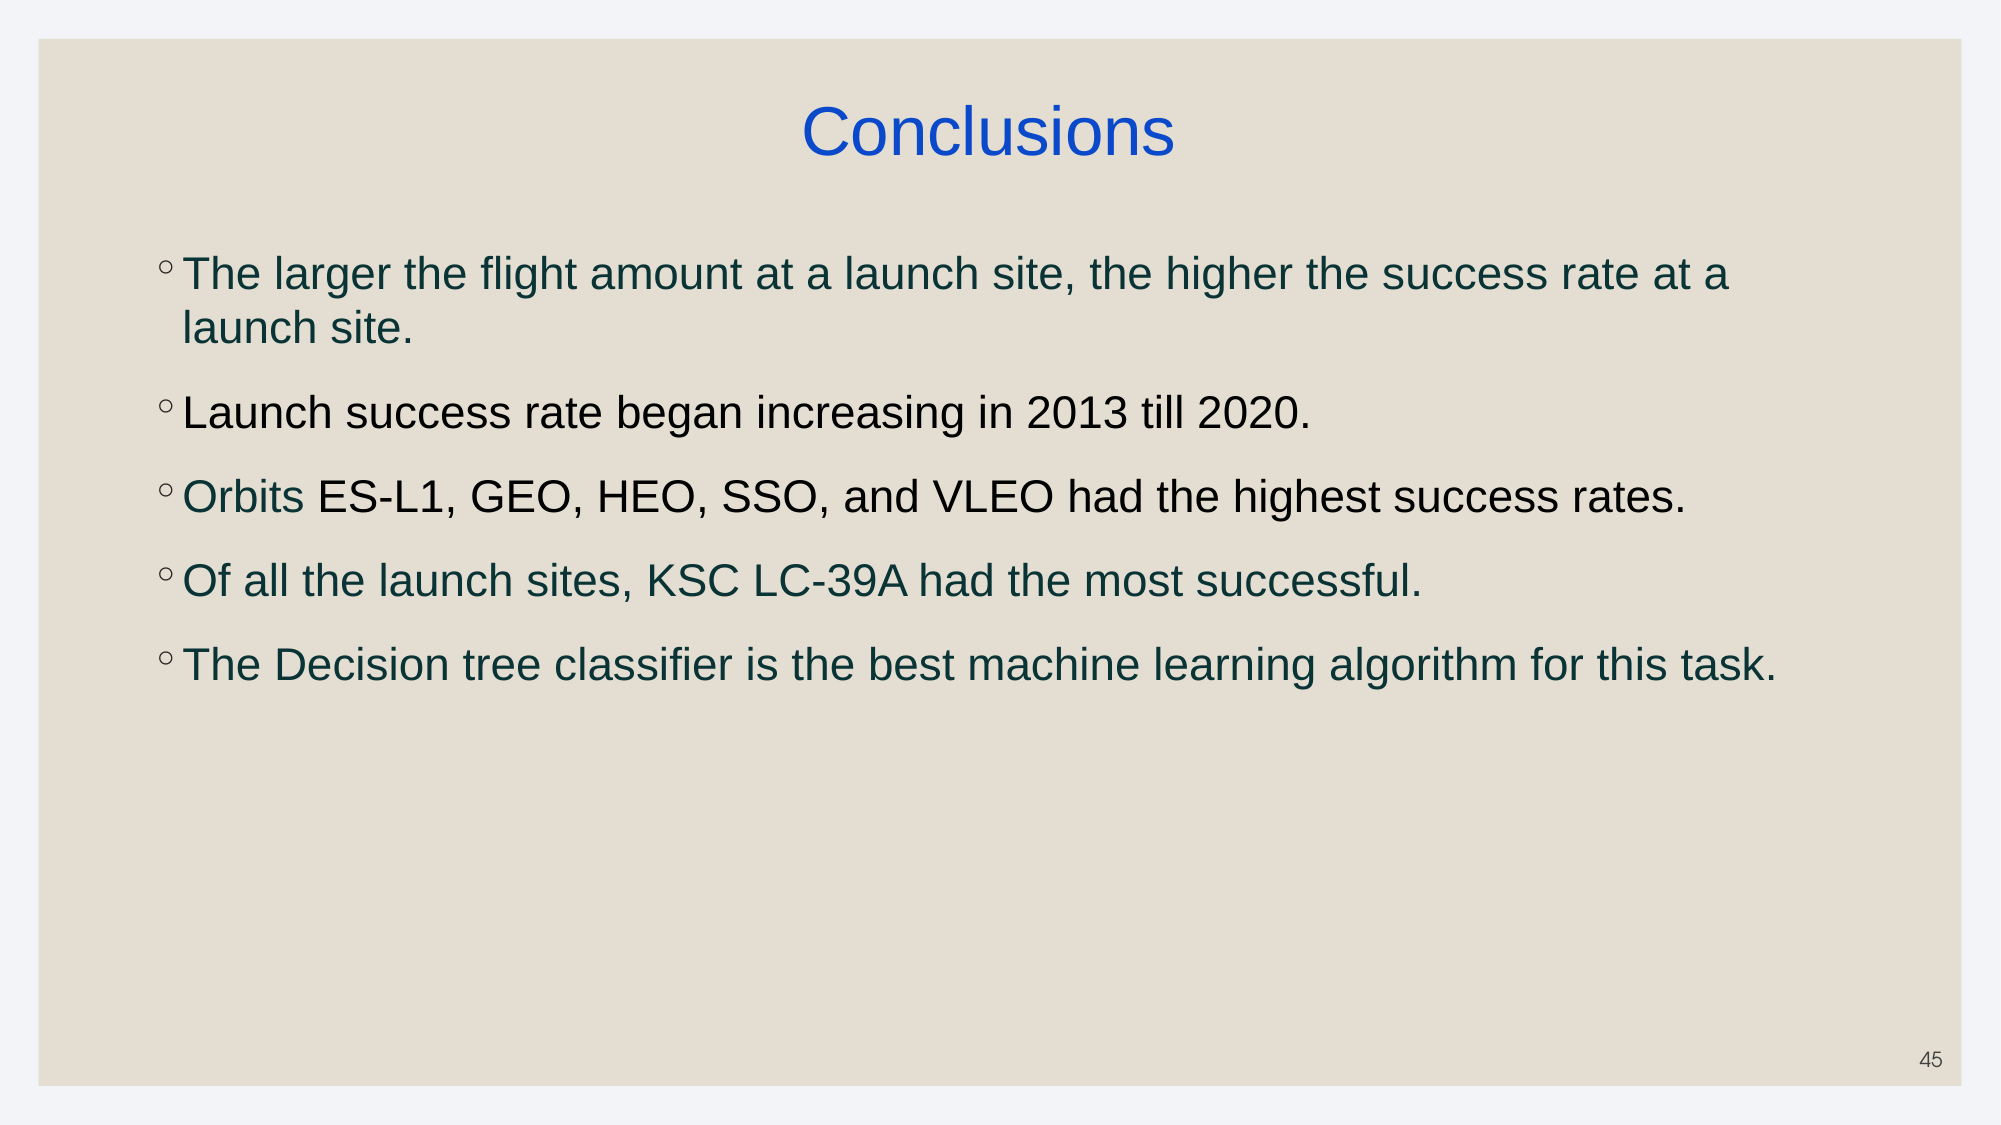

Conclusions
The larger the flight amount at a launch site, the higher the success rate at a launch site.
Launch success rate began increasing in 2013 till 2020.
Orbits ES-L1, GEO, HEO, SSO, and VLEO had the highest success rates.
Of all the launch sites, KSC LC-39A had the most successful.
The Decision tree classifier is the best machine learning algorithm for this task.

45